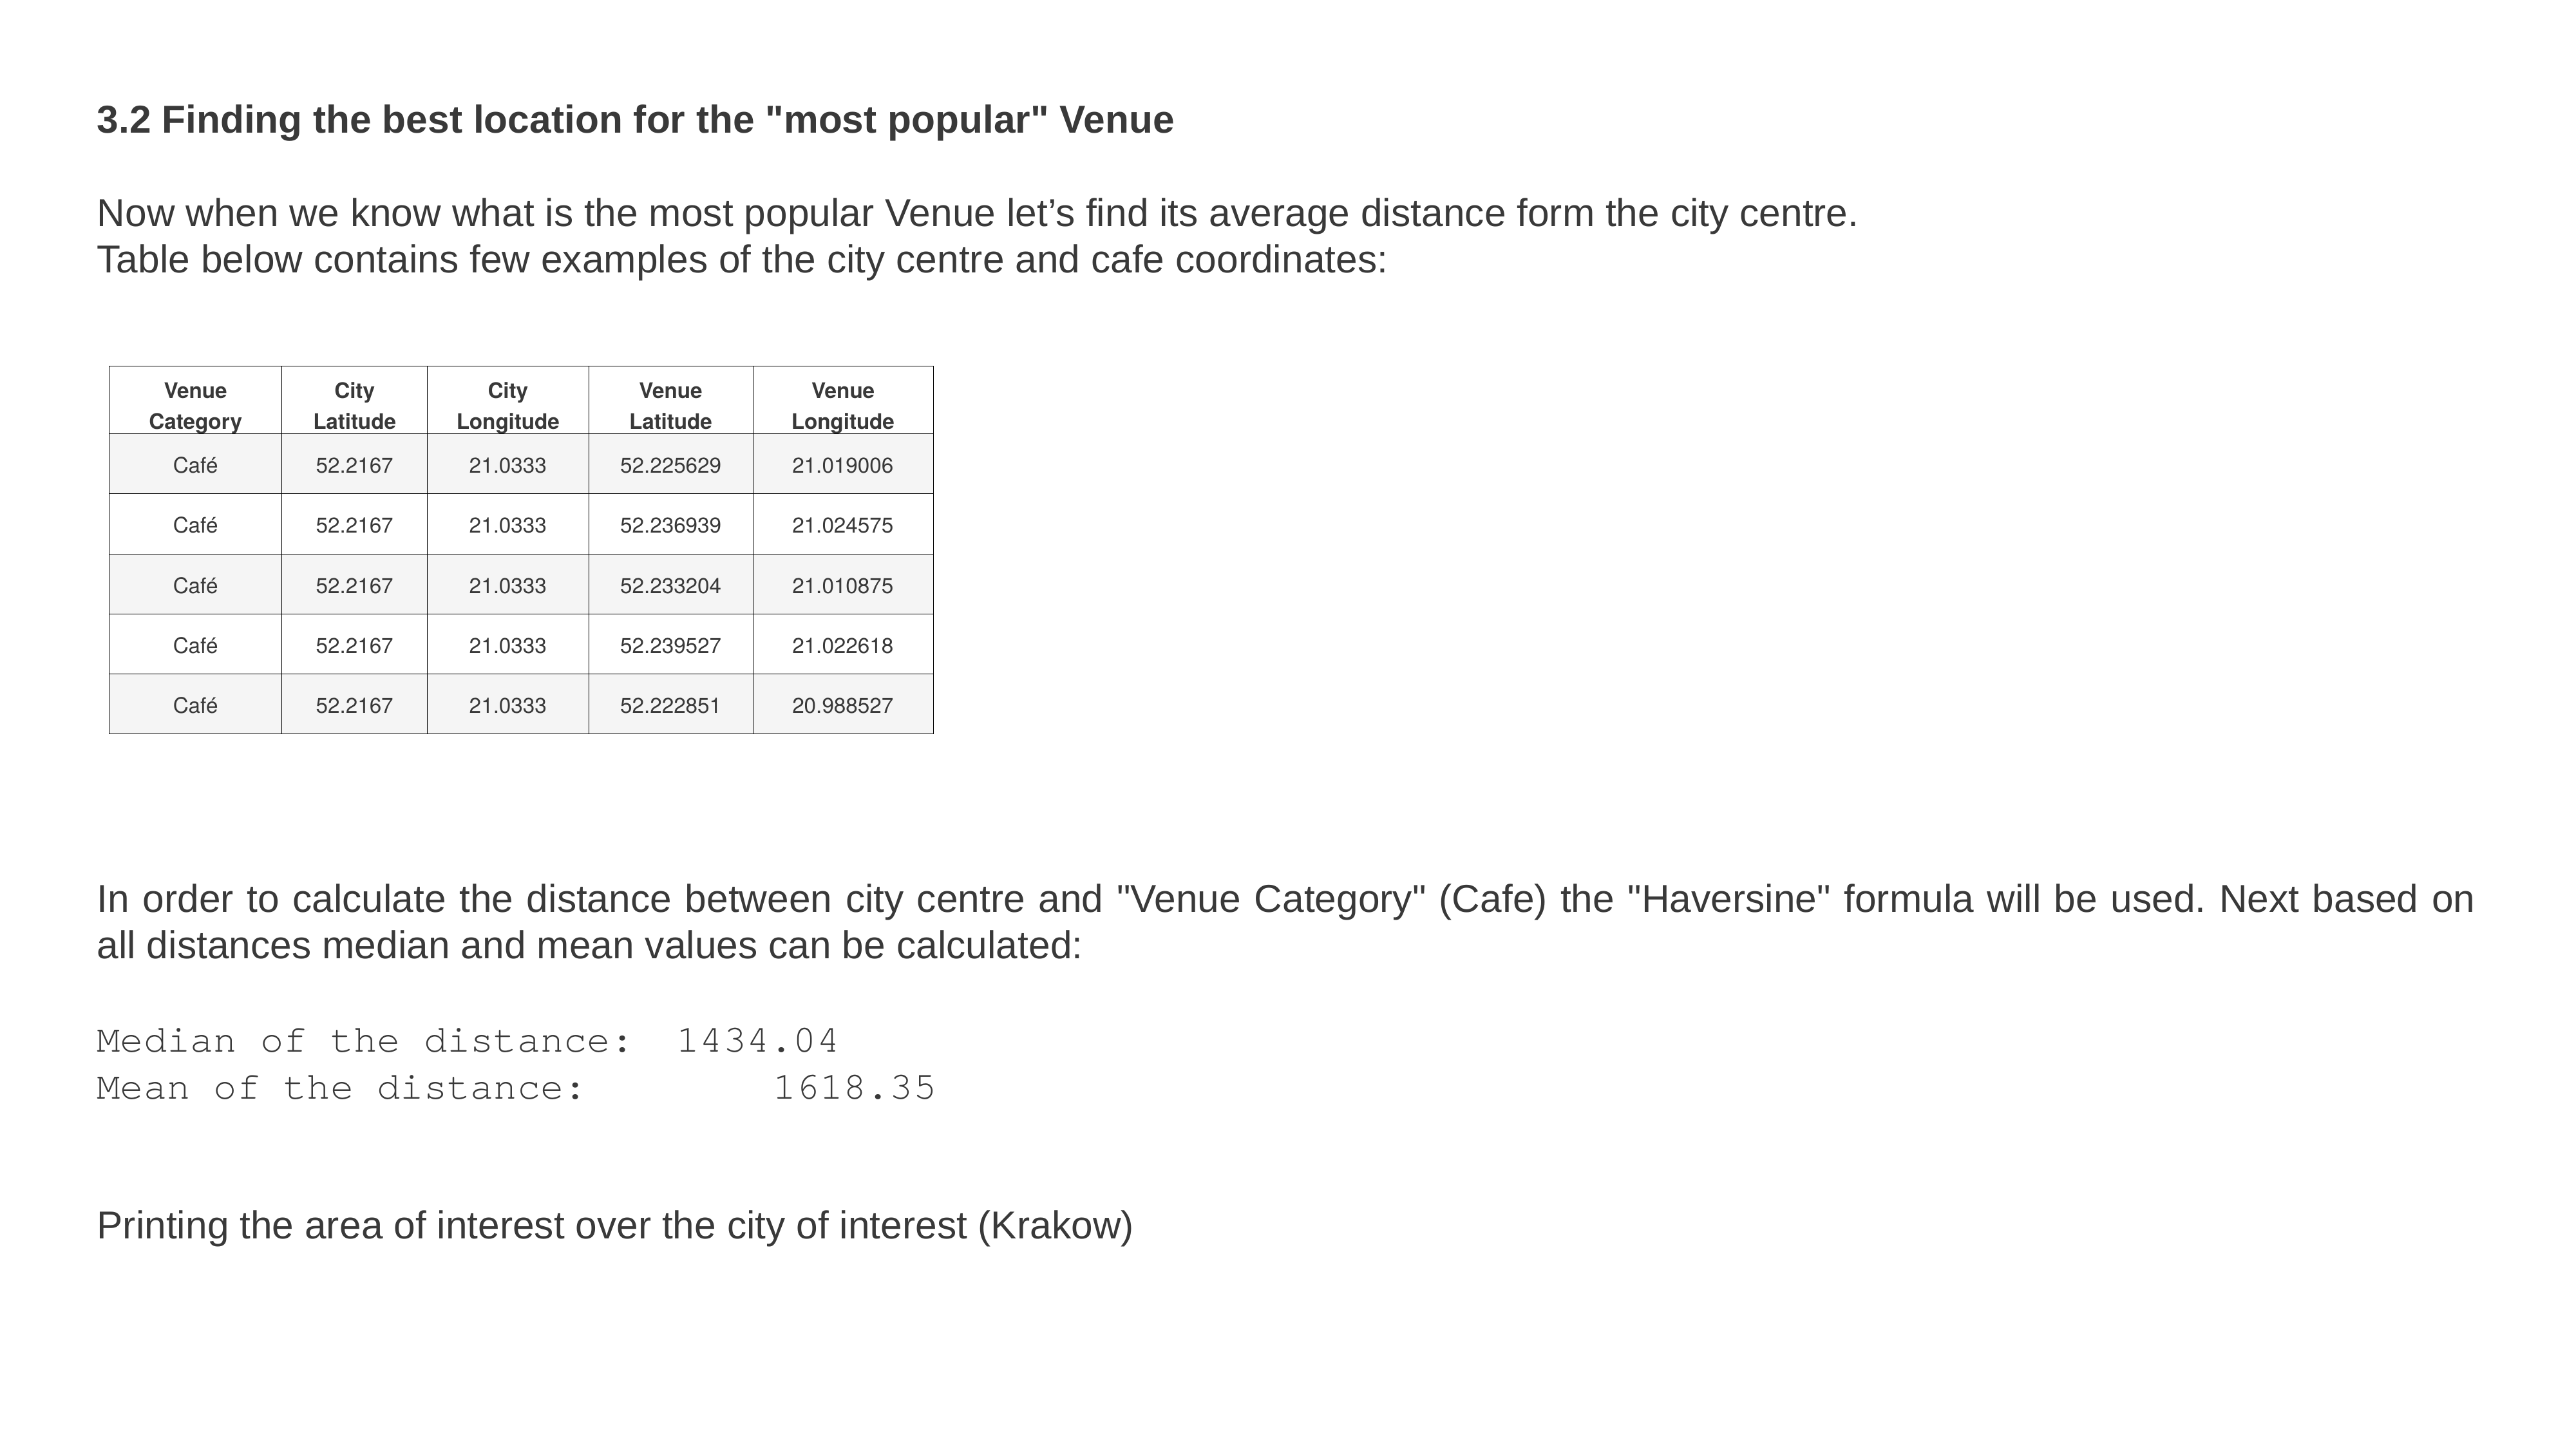

3.2 Finding the best location for the "most popular" Venue

Now when we know what is the most popular Venue let’s find its average distance form the city centre.
Table below contains few examples of the city centre and cafe coordinates:
| Venue Category | City Latitude | City Longitude | Venue Latitude | Venue Longitude |
| --- | --- | --- | --- | --- |
| Café | 52.2167 | 21.0333 | 52.225629 | 21.019006 |
| Café | 52.2167 | 21.0333 | 52.236939 | 21.024575 |
| Café | 52.2167 | 21.0333 | 52.233204 | 21.010875 |
| Café | 52.2167 | 21.0333 | 52.239527 | 21.022618 |
| Café | 52.2167 | 21.0333 | 52.222851 | 20.988527 |
In order to calculate the distance between city centre and "Venue Category" (Cafe) the "Haversine" formula will be used. Next based on all distances median and mean values can be calculated:

Median of the distance:	1434.04
Mean of the distance:		1618.35

Printing the area of interest over the city of interest (Krakow)